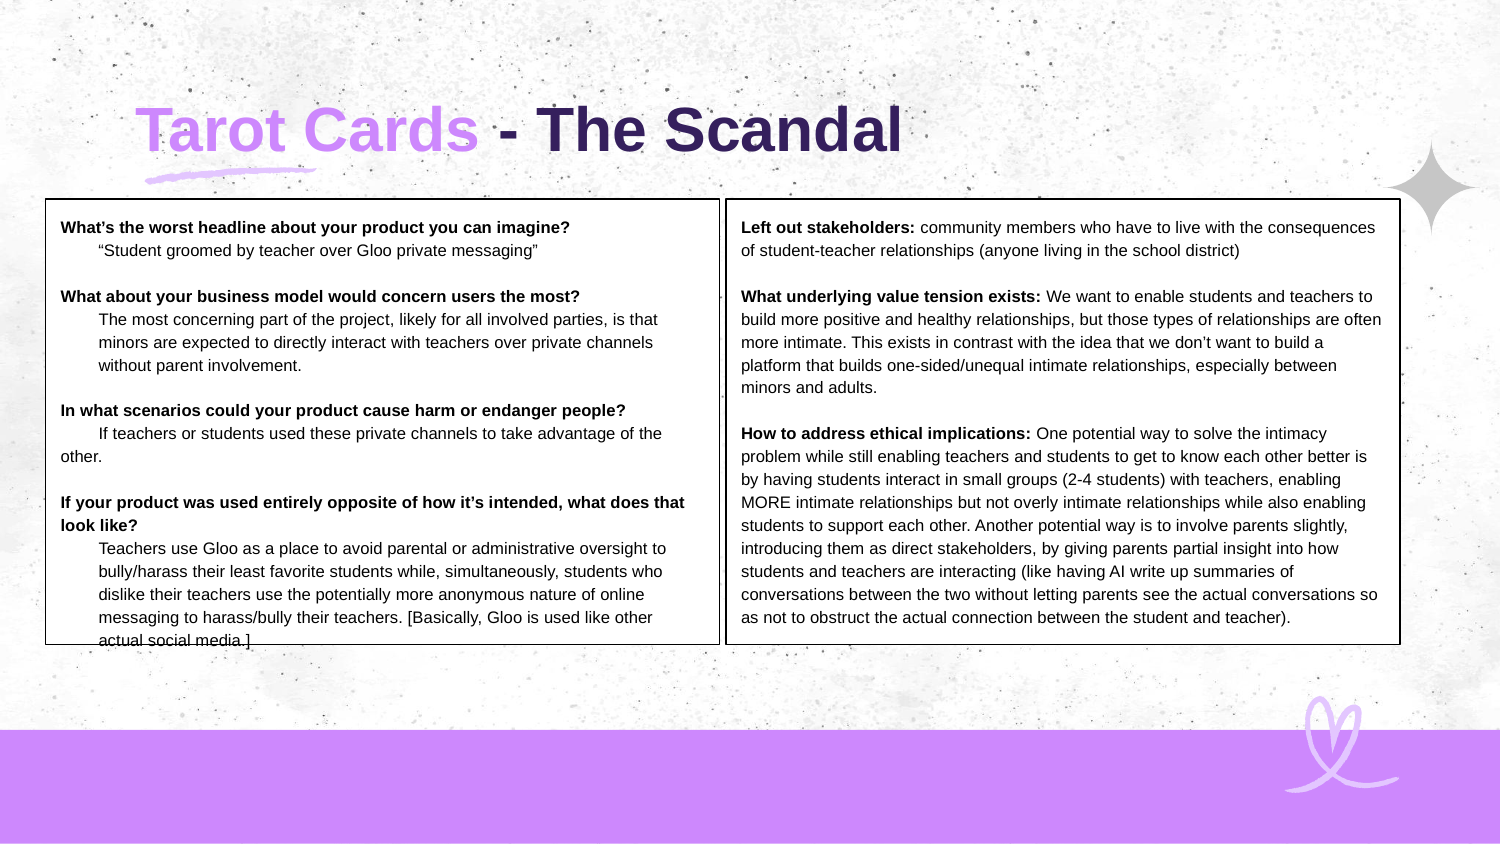

# Tarot Cards - The Scandal

What’s the worst headline about your product you can imagine?
        “Student groomed by teacher over Gloo private messaging”

What about your business model would concern users the most?
        The most concerning part of the project, likely for all involved parties, is that
        minors are expected to directly interact with teachers over private channels
        without parent involvement.

In what scenarios could your product cause harm or endanger people?
        If teachers or students used these private channels to take advantage of the other.

If your product was used entirely opposite of how it’s intended, what does that look like?
        Teachers use Gloo as a place to avoid parental or administrative oversight to
        bully/harass their least favorite students while, simultaneously, students who
        dislike their teachers use the potentially more anonymous nature of online
        messaging to harass/bully their teachers. [Basically, Gloo is used like other
        actual social media.]
Left out stakeholders: community members who have to live with the consequences of student-teacher relationships (anyone living in the school district)

What underlying value tension exists: We want to enable students and teachers to build more positive and healthy relationships, but those types of relationships are often more intimate. This exists in contrast with the idea that we don’t want to build a platform that builds one-sided/unequal intimate relationships, especially between minors and adults.

How to address ethical implications: One potential way to solve the intimacy problem while still enabling teachers and students to get to know each other better is by having students interact in small groups (2-4 students) with teachers, enabling MORE intimate relationships but not overly intimate relationships while also enabling students to support each other. Another potential way is to involve parents slightly, introducing them as direct stakeholders, by giving parents partial insight into how students and teachers are interacting (like having AI write up summaries of conversations between the two without letting parents see the actual conversations so as not to obstruct the actual connection between the student and teacher).